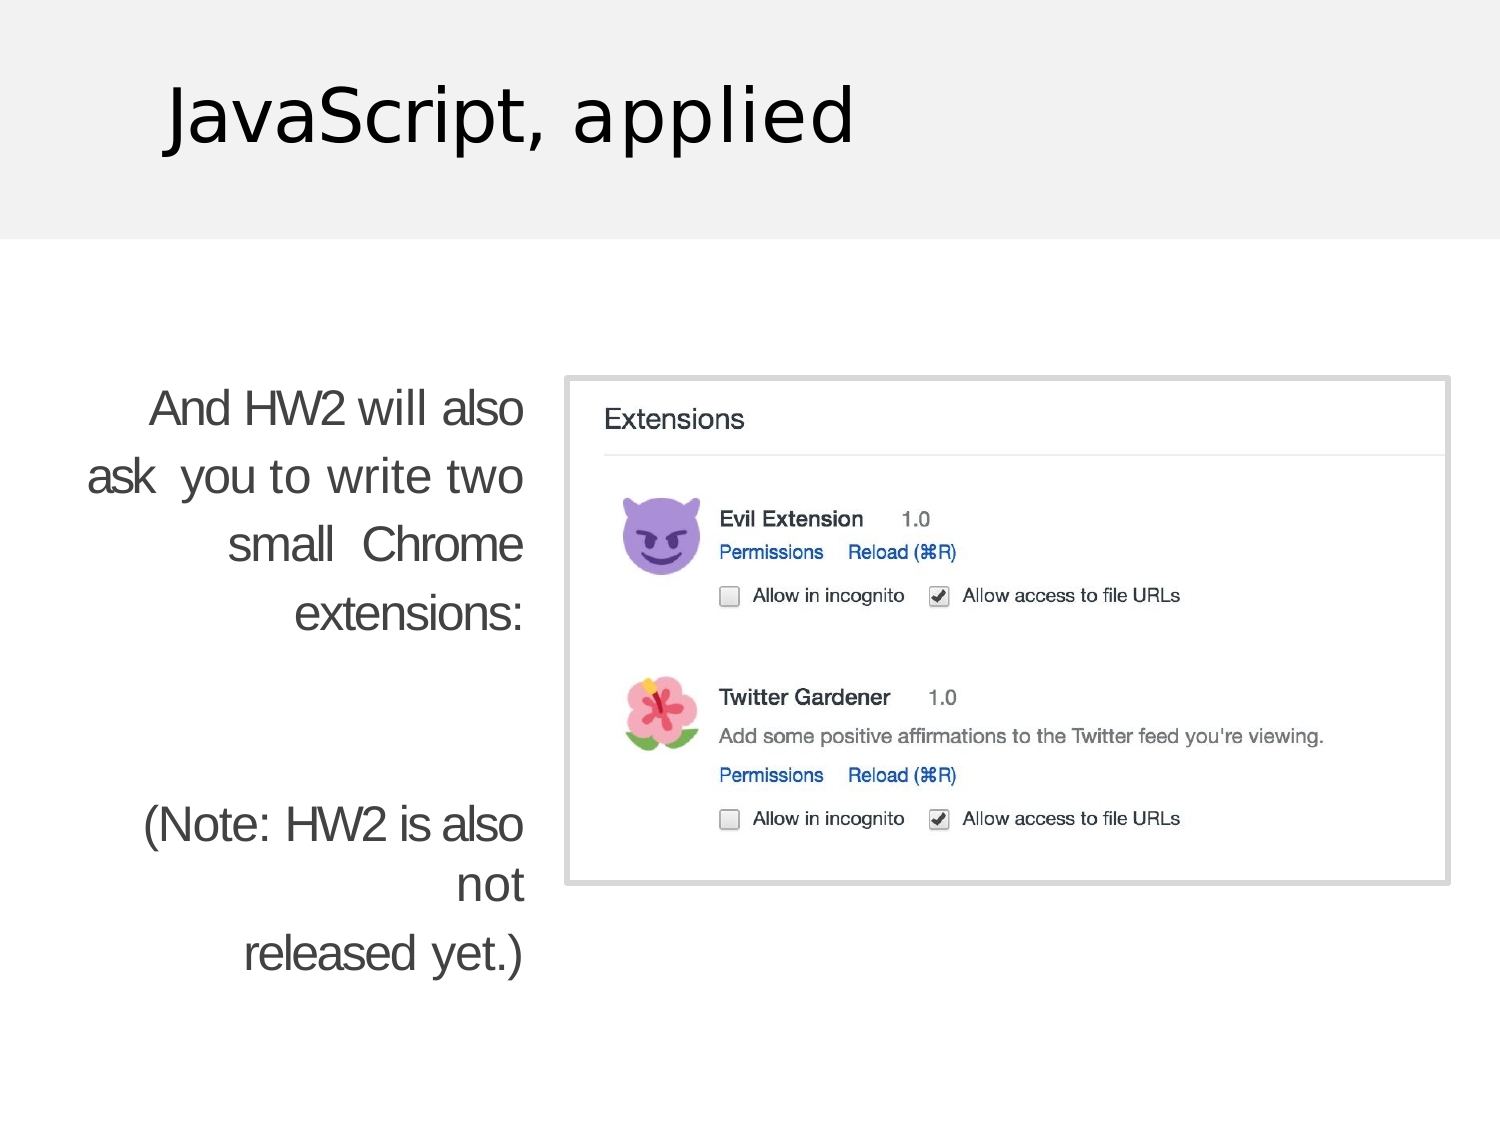

# JavaScript, applied
And HW2 will also ask  you to write two small  Chrome extensions:

(Note: HW2 is also not
released yet.)